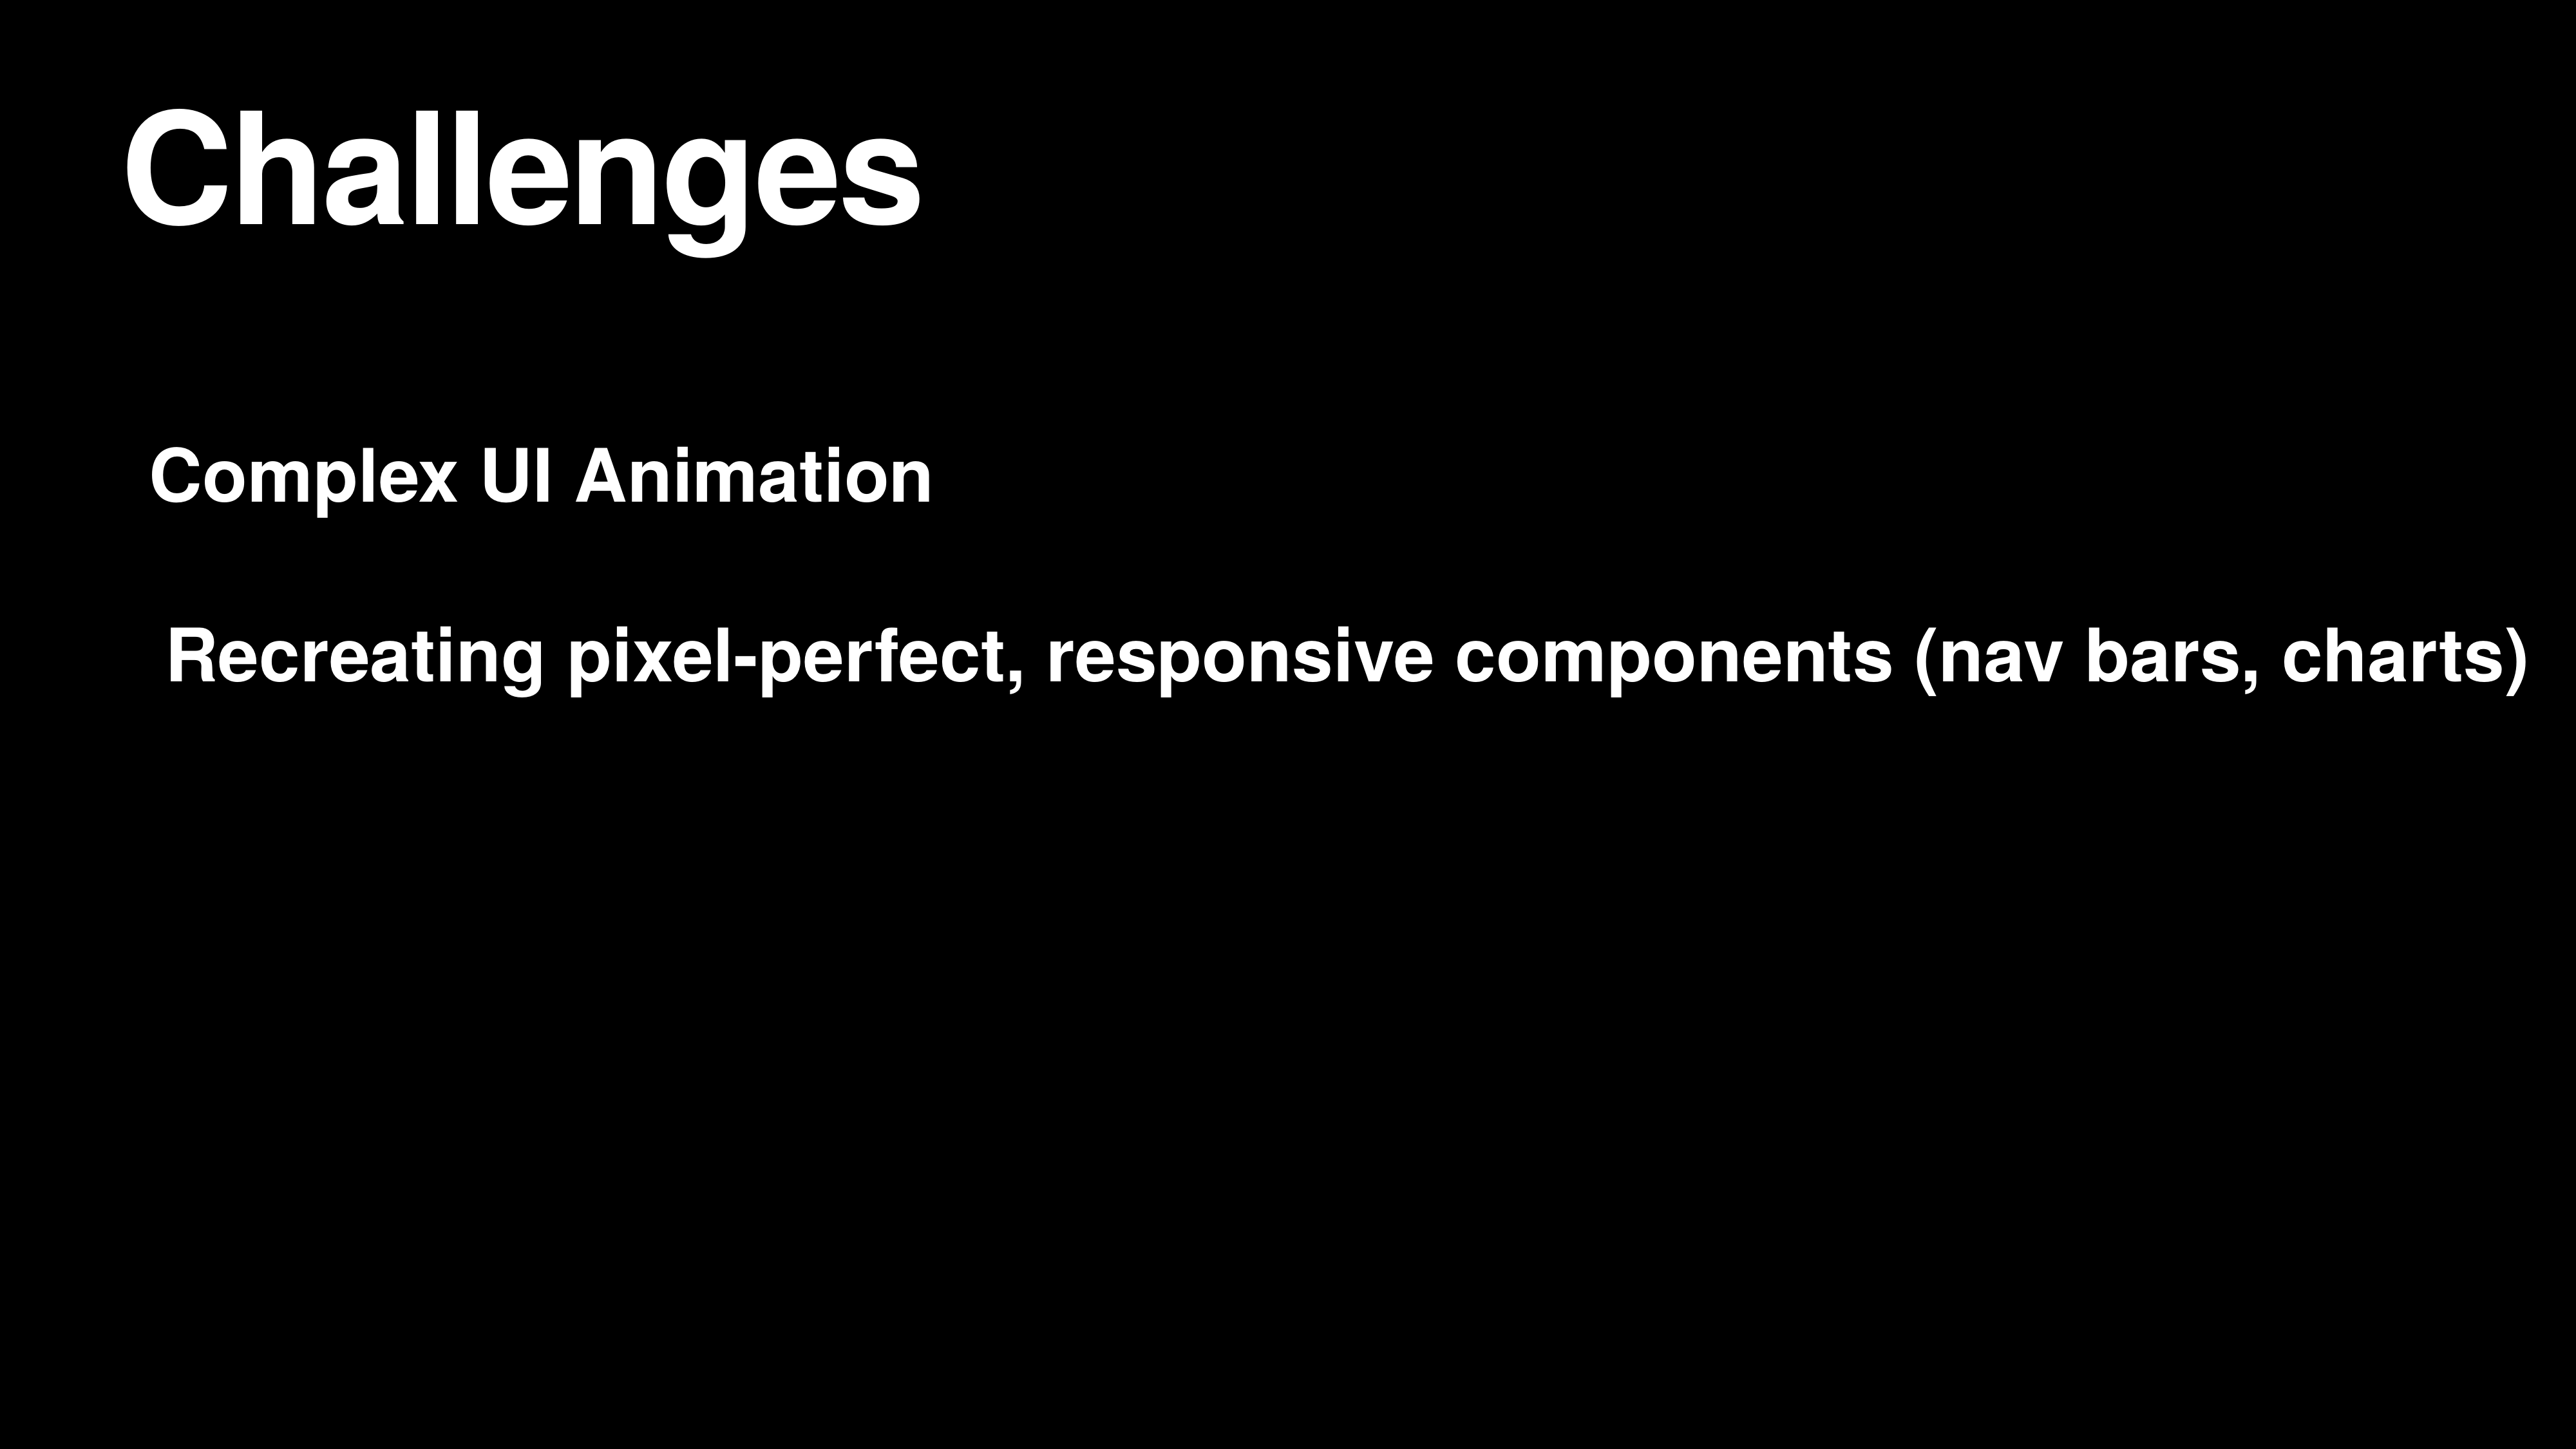

Challenges
Complex UI Animation
Recreating pixel-perfect, responsive components (nav bars, charts)